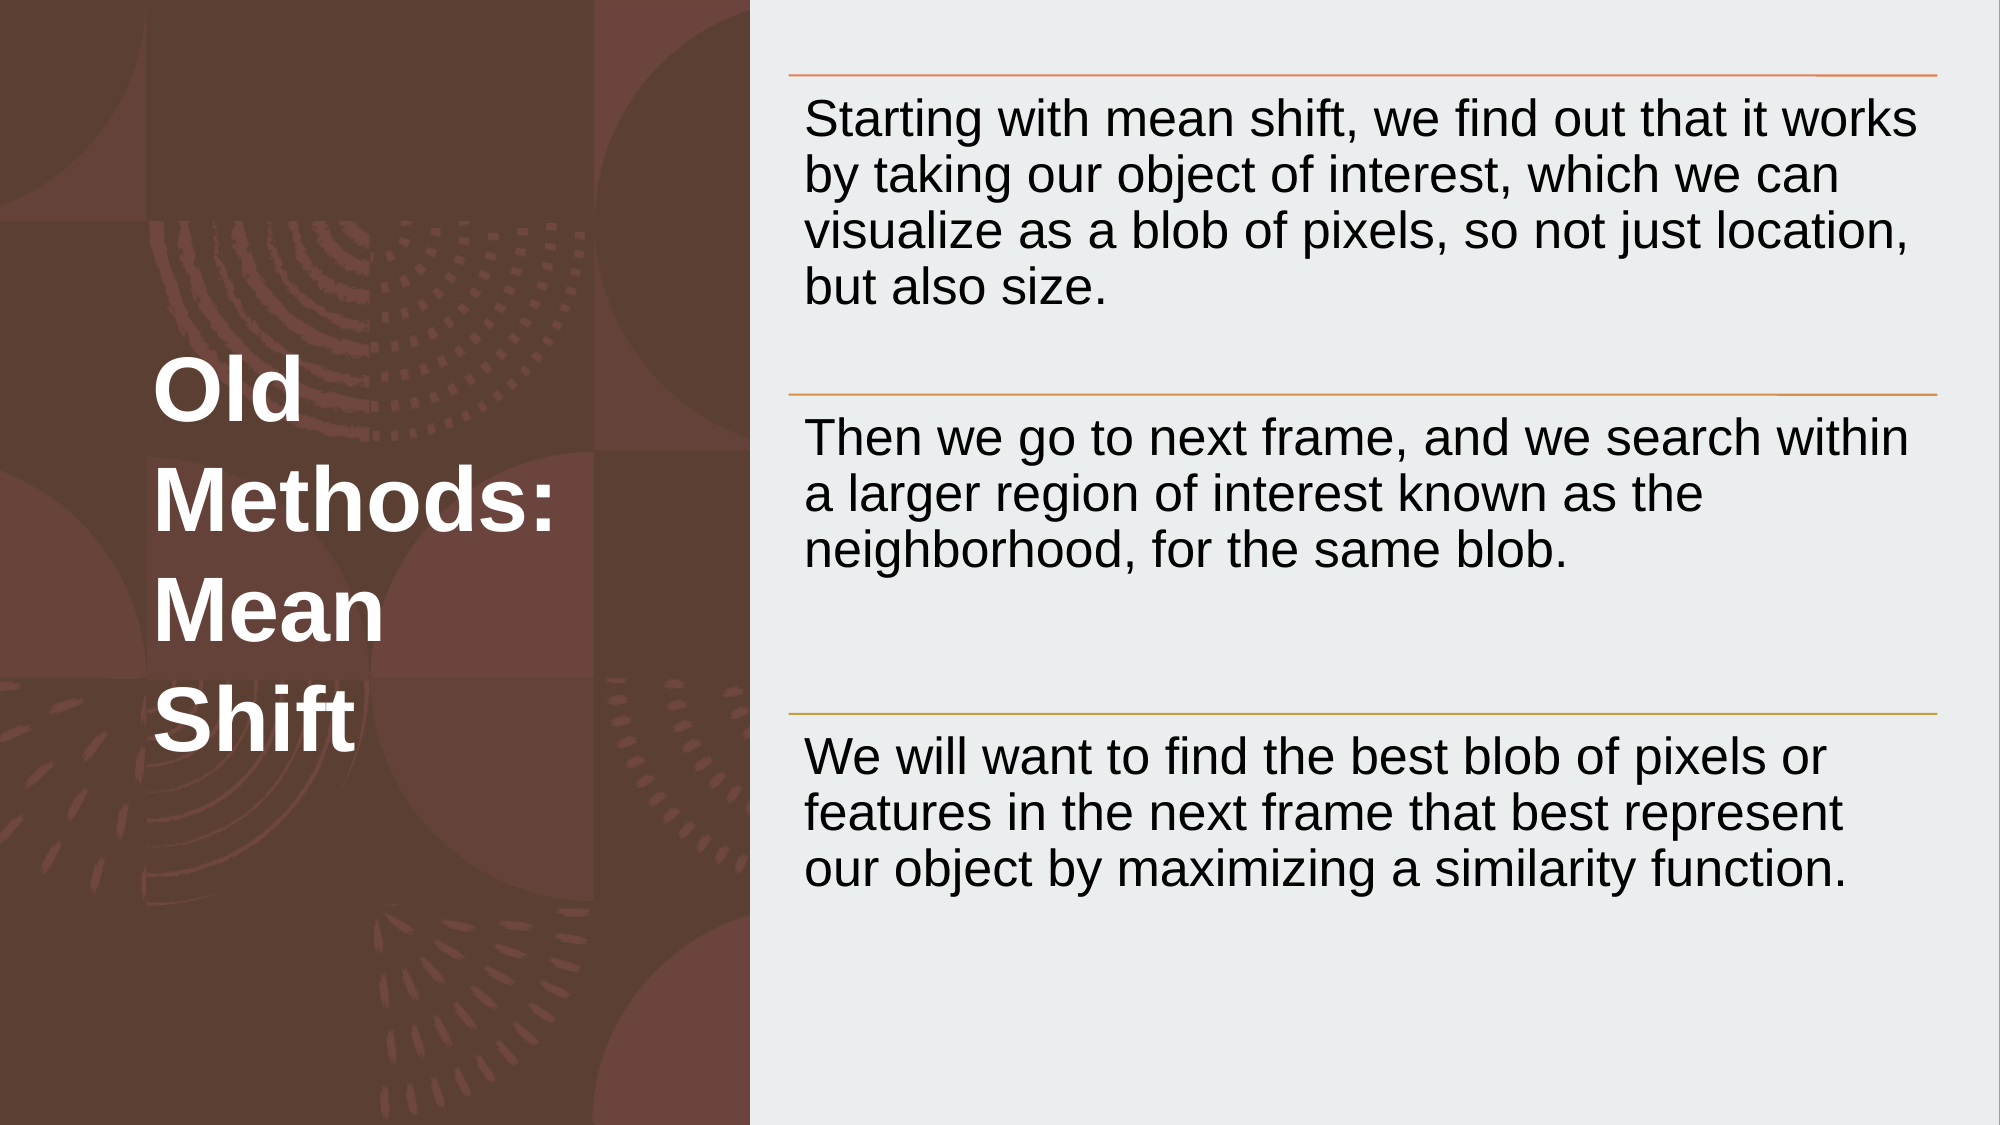

Starting with mean shift, we find out that it works by taking our object of interest, which we can visualize as a blob of pixels, so not just location, but also size.
Then we go to next frame, and we search within a larger region of interest known as the neighborhood, for the same blob.
We will want to find the best blob of pixels or features in the next frame that best represent our object by maximizing a similarity function.
# Old Methods: Mean Shift